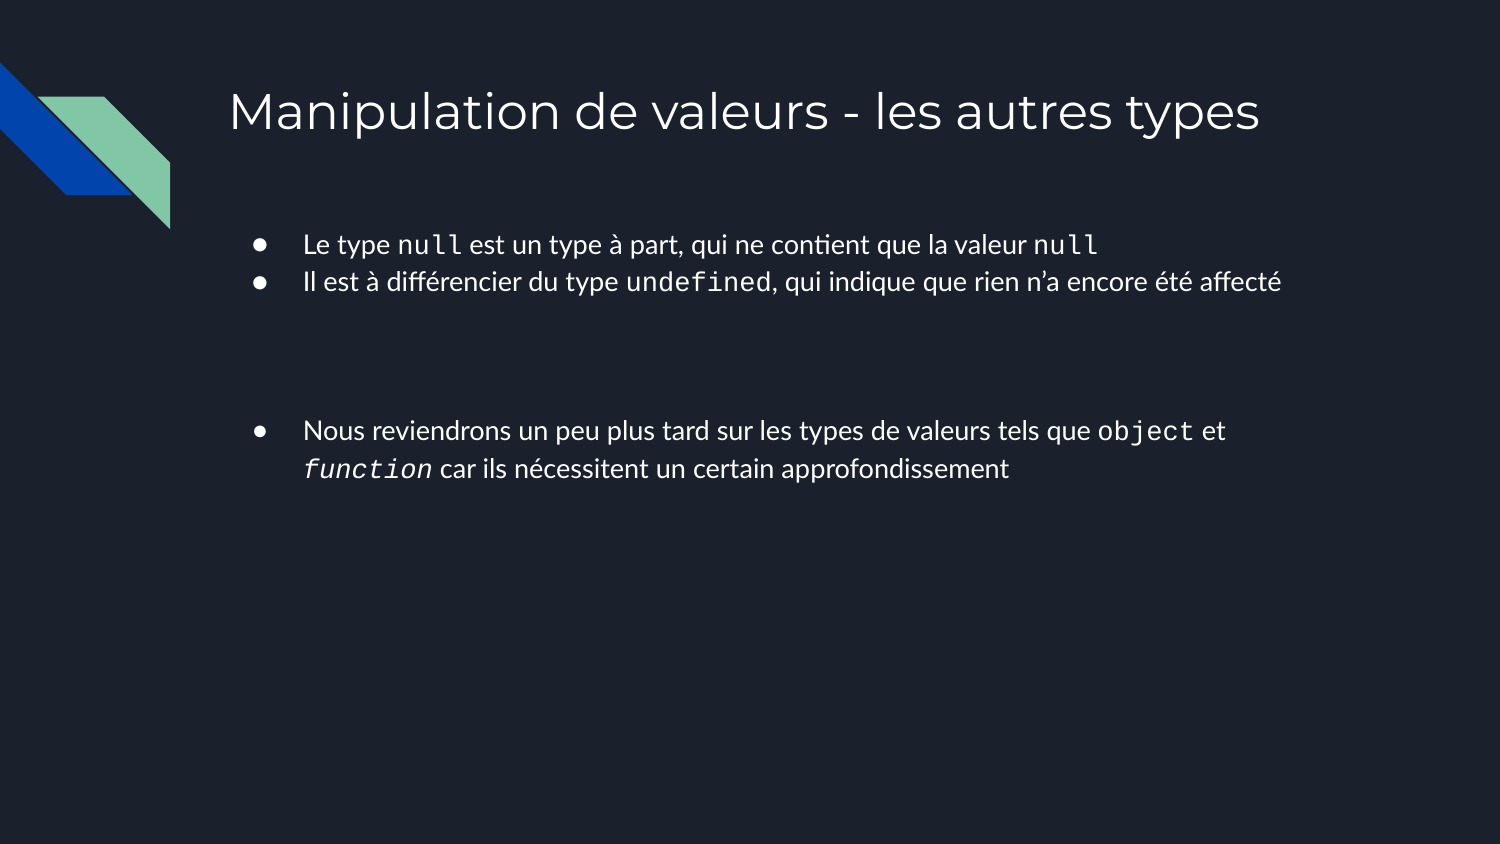

# Manipulation de valeurs - les autres types
Le type null est un type à part, qui ne contient que la valeur null
Il est à différencier du type undefined, qui indique que rien n’a encore été affecté

Nous reviendrons un peu plus tard sur les types de valeurs tels que object et function car ils nécessitent un certain approfondissement